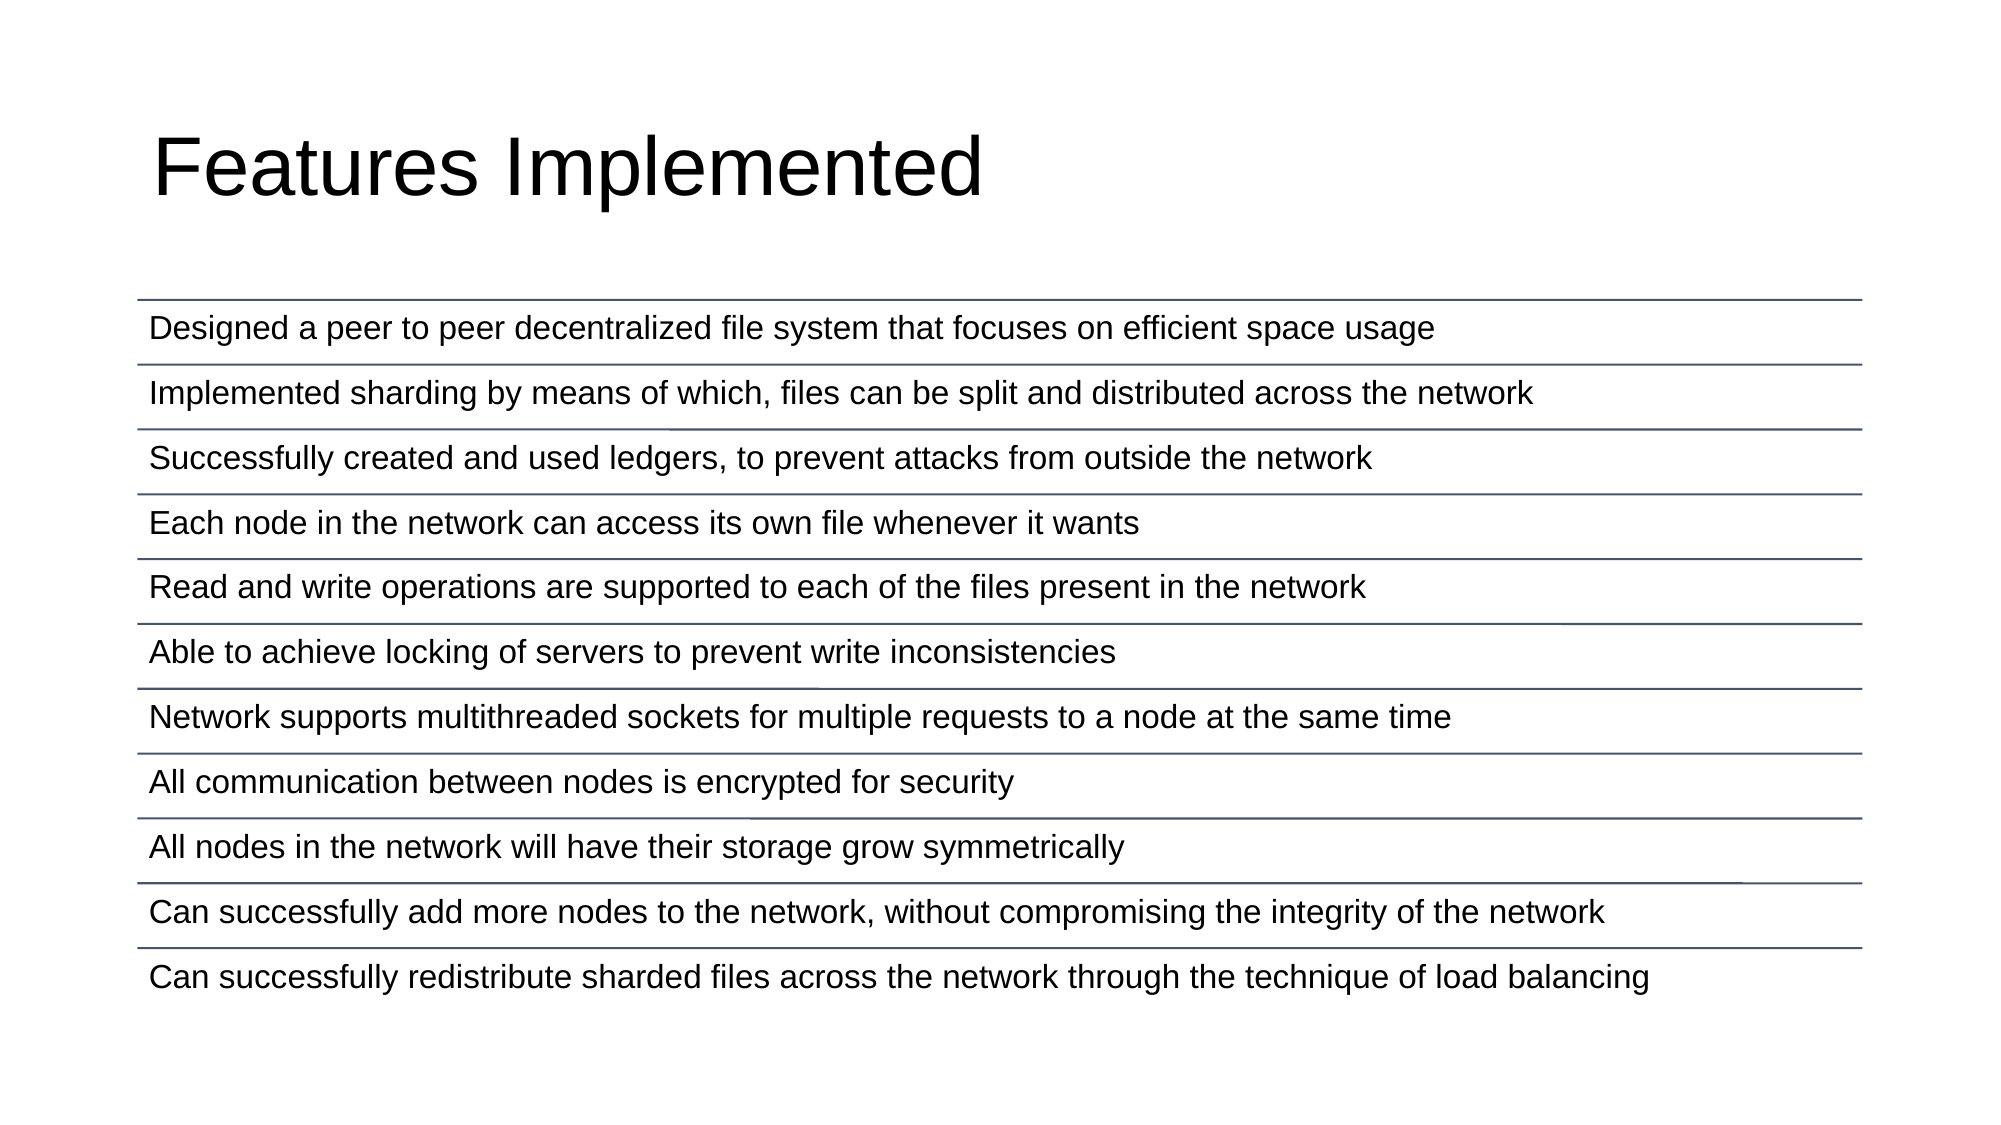

# Features Implemented
Designed a peer to peer decentralized file system that focuses on efficient space usage
Implemented sharding by means of which, files can be split and distributed across the network
Successfully created and used ledgers, to prevent attacks from outside the network
Each node in the network can access its own file whenever it wants
Read and write operations are supported to each of the files present in the network
Able to achieve locking of servers to prevent write inconsistencies
Network supports multithreaded sockets for multiple requests to a node at the same time
All communication between nodes is encrypted for security
All nodes in the network will have their storage grow symmetrically
Can successfully add more nodes to the network, without compromising the integrity of the network
Can successfully redistribute sharded files across the network through the technique of load balancing